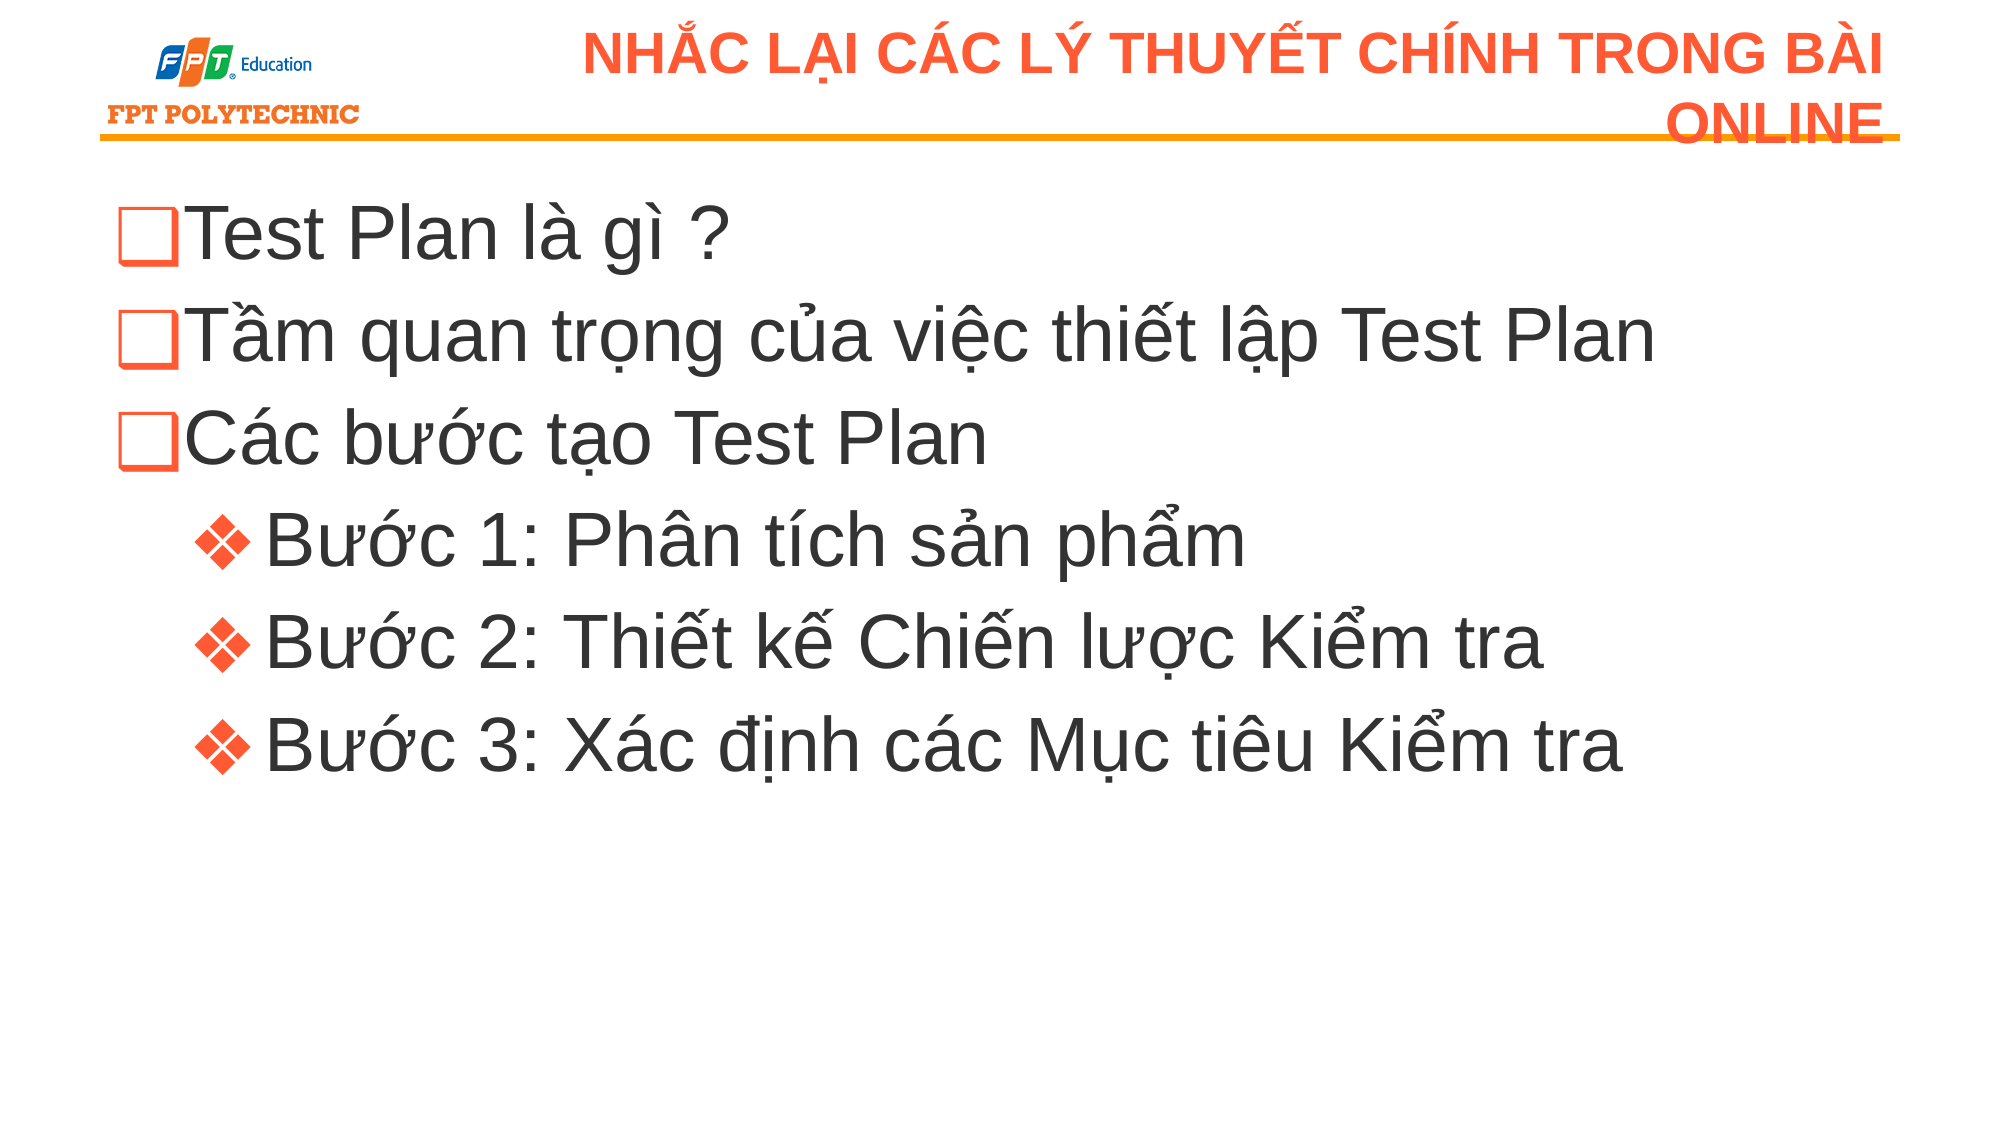

# Nhắc lại các lý thuyết chính trong bài online
Test Plan là gì ?
Tầm quan trọng của việc thiết lập Test Plan
Các bước tạo Test Plan
Bước 1: Phân tích sản phẩm
Bước 2: Thiết kế Chiến lược Kiểm tra
Bước 3: Xác định các Mục tiêu Kiểm tra